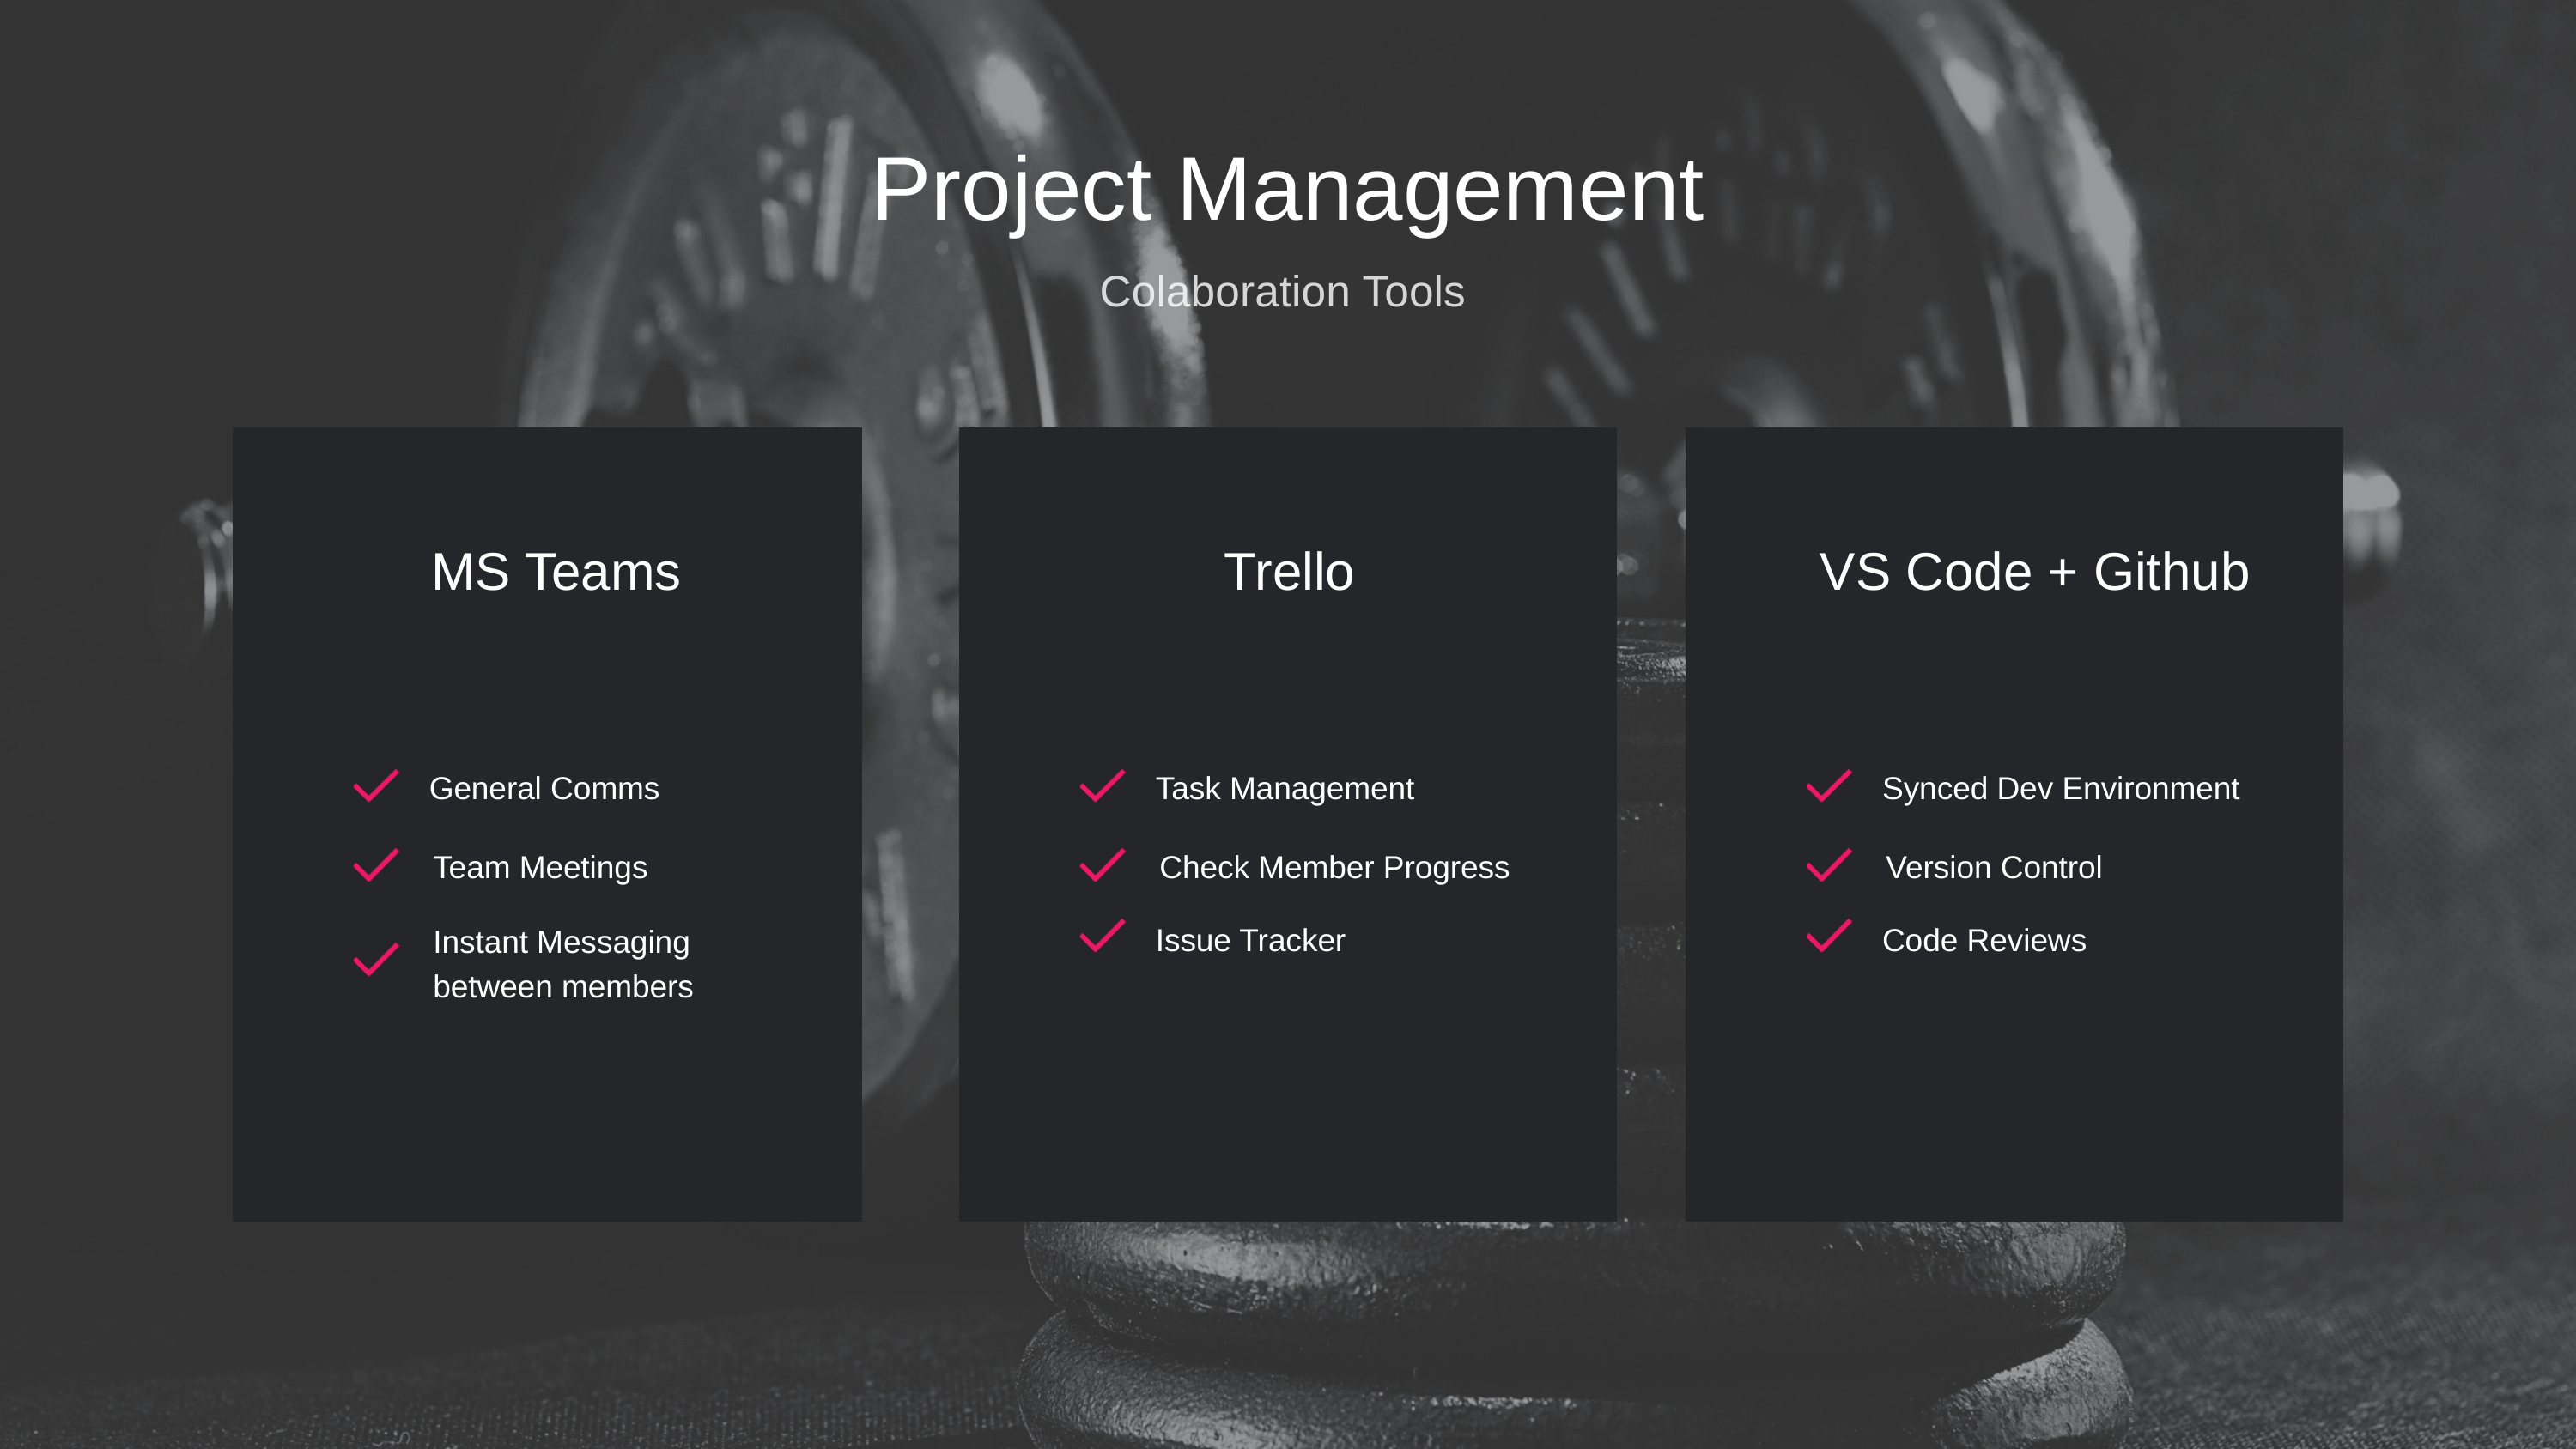

Project Management
Colaboration Tools

MS Teams
Trello
VS Code + Github
General Comms
Task Management
Synced Dev Environment

Team Meetings
Check Member Progress
Version Control

Issue Tracker
Code Reviews
Instant Messaging between members